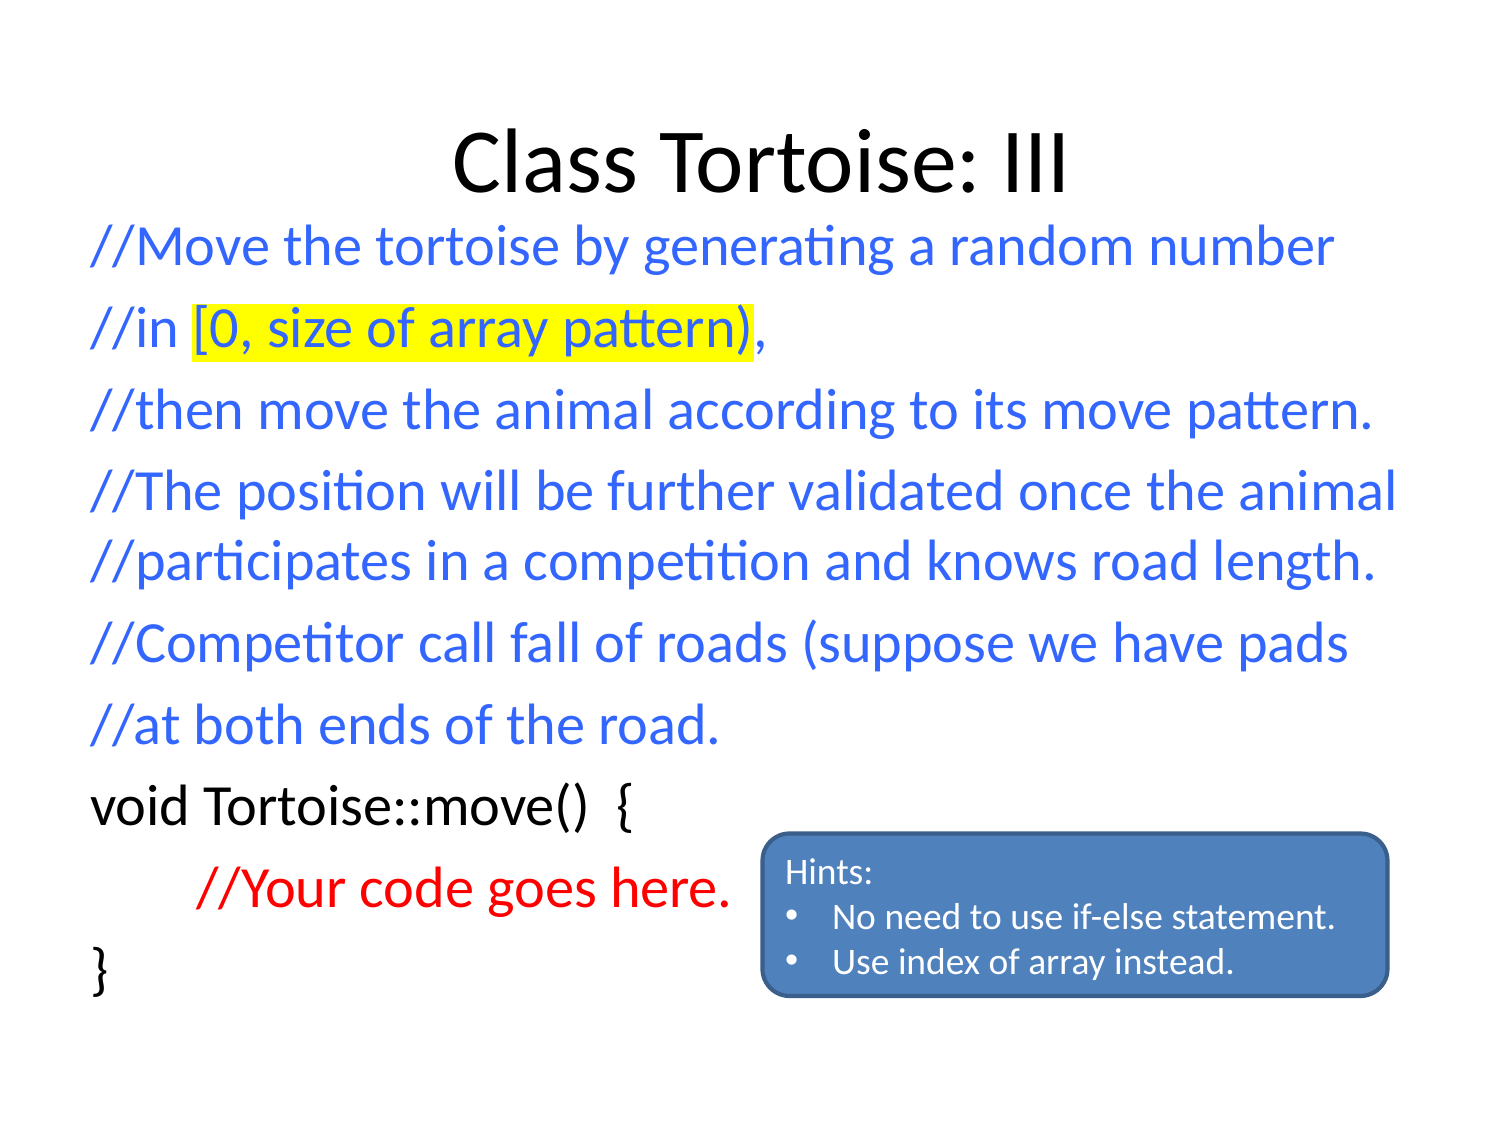

# Class Tortoise: III
//Move the tortoise by generating a random number
//in [0, size of array pattern),
//then move the animal according to its move pattern.
//The position will be further validated once the animal //participates in a competition and knows road length.
//Competitor call fall of roads (suppose we have pads
//at both ends of the road.
void Tortoise::move()  {
        //Your code goes here.
}

Hints:
No need to use if-else statement.
Use index of array instead.